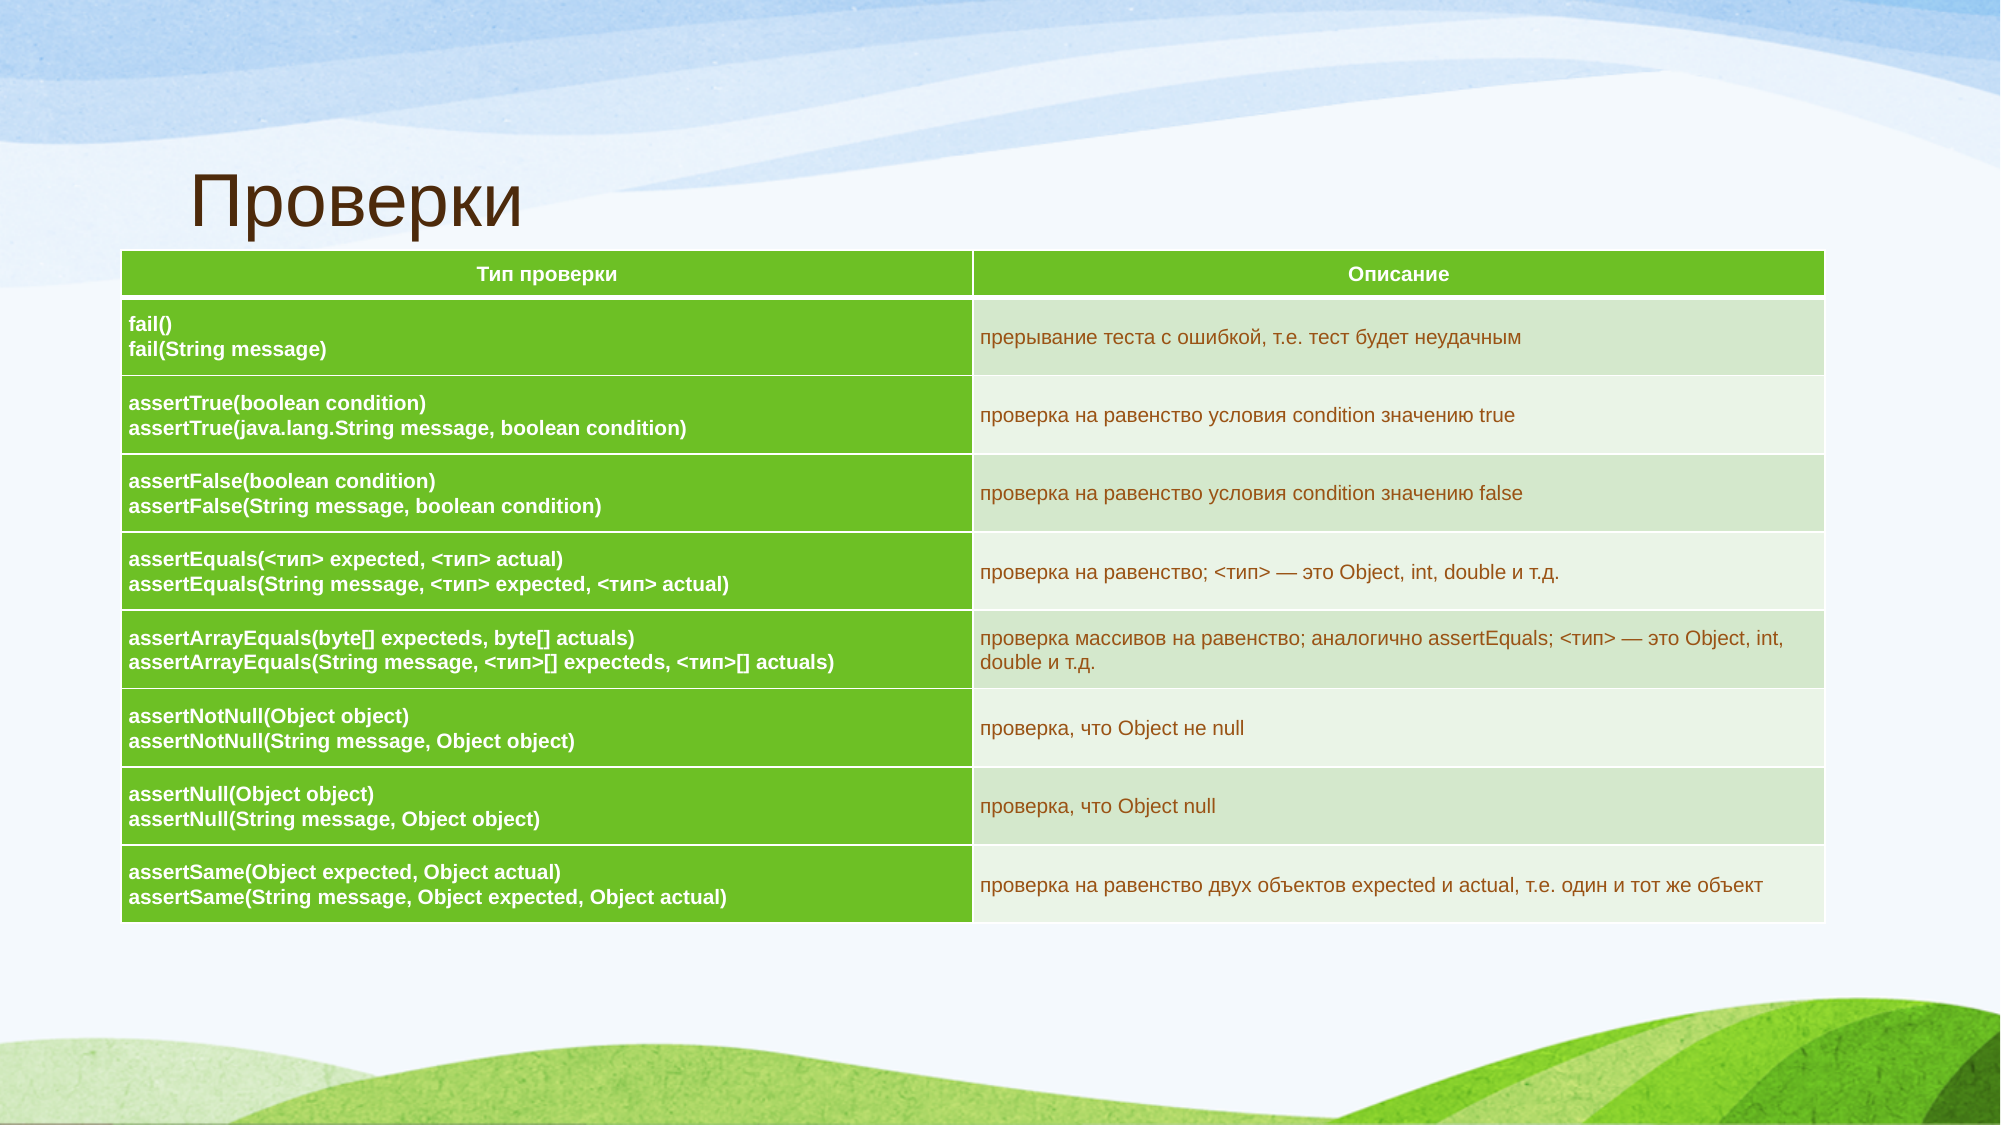

# Проверки
| Тип проверки | Описание |
| --- | --- |
| fail() fail(String message) | прерывание теста с ошибкой, т.е. тест будет неудачным |
| assertTrue(boolean condition) assertTrue(java.lang.String message, boolean condition) | проверка на равенство условия condition значению true |
| assertFalse(boolean condition) assertFalse(String message, boolean condition) | проверка на равенство условия condition значению false |
| assertEquals(<тип> expected, <тип> actual) assertEquals(String message, <тип> expected, <тип> actual) | проверка на равенство; <тип> — это Object, int, double и т.д. |
| assertArrayEquals(byte[] expecteds, byte[] actuals) assertArrayEquals(String message, <тип>[] expecteds, <тип>[] actuals) | проверка массивов на равенство; аналогично assertEquals; <тип> — это Object, int, double и т.д. |
| assertNotNull(Object object) assertNotNull(String message, Object object) | проверка, что Object не null |
| assertNull(Object object) assertNull(String message, Object object) | проверка, что Object null |
| assertSame(Object expected, Object actual) assertSame(String message, Object expected, Object actual) | проверка на равенство двух объектов expected и actual, т.е. один и тот же объект |